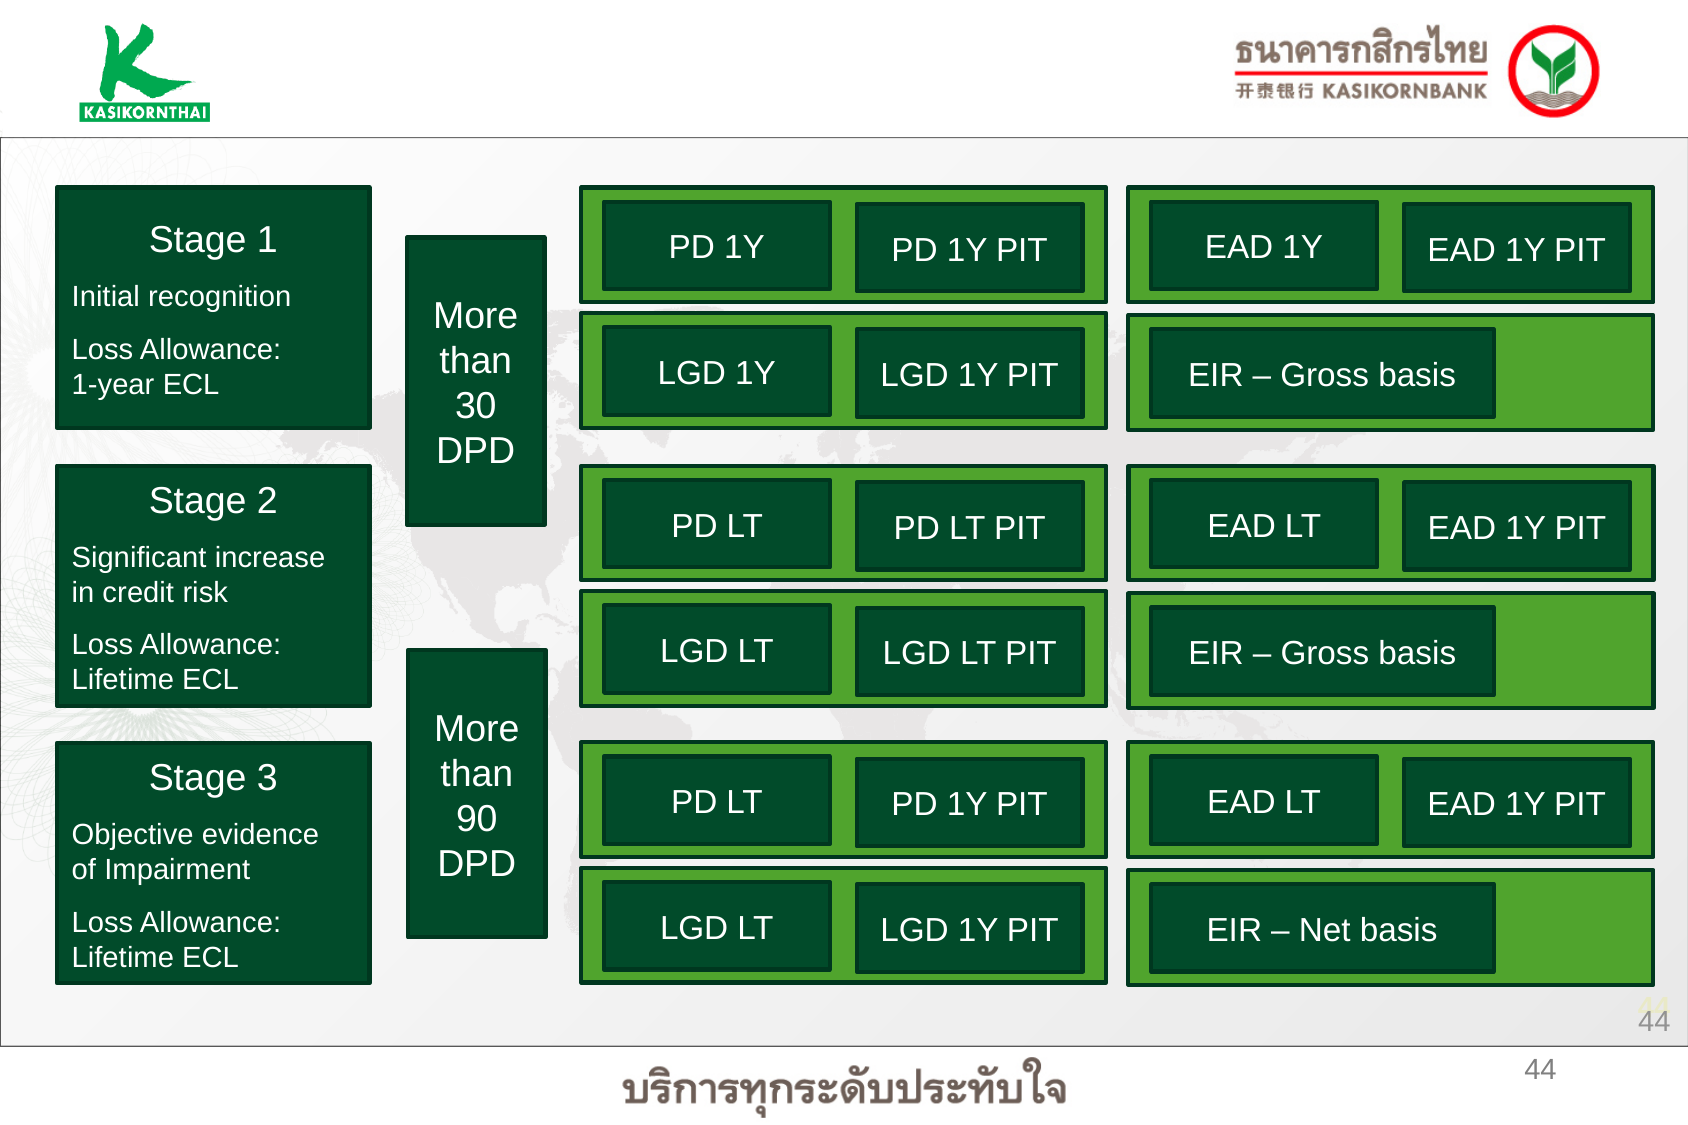

Stage 1
Initial recognition
Loss Allowance:
1-year ECL

PD 1Y
EAD 1Y
PD 1Y PIT
EAD 1Y PIT
More than 30
DPD

LGD 1Y
EIR – Gross basis
LGD 1Y PIT
Stage 2
Significant increase
in credit risk
Loss Allowance:
Lifetime ECL

PD LT
EAD LT
PD LT PIT
EAD 1Y PIT

LGD LT
EIR – Gross basis
LGD LT PIT
More than 90
DPD

Stage 3
Objective evidence
of Impairment
Loss Allowance:
Lifetime ECL
PD LT
EAD LT
PD 1Y PIT
EAD 1Y PIT

LGD LT
EIR – Net basis
LGD 1Y PIT
44